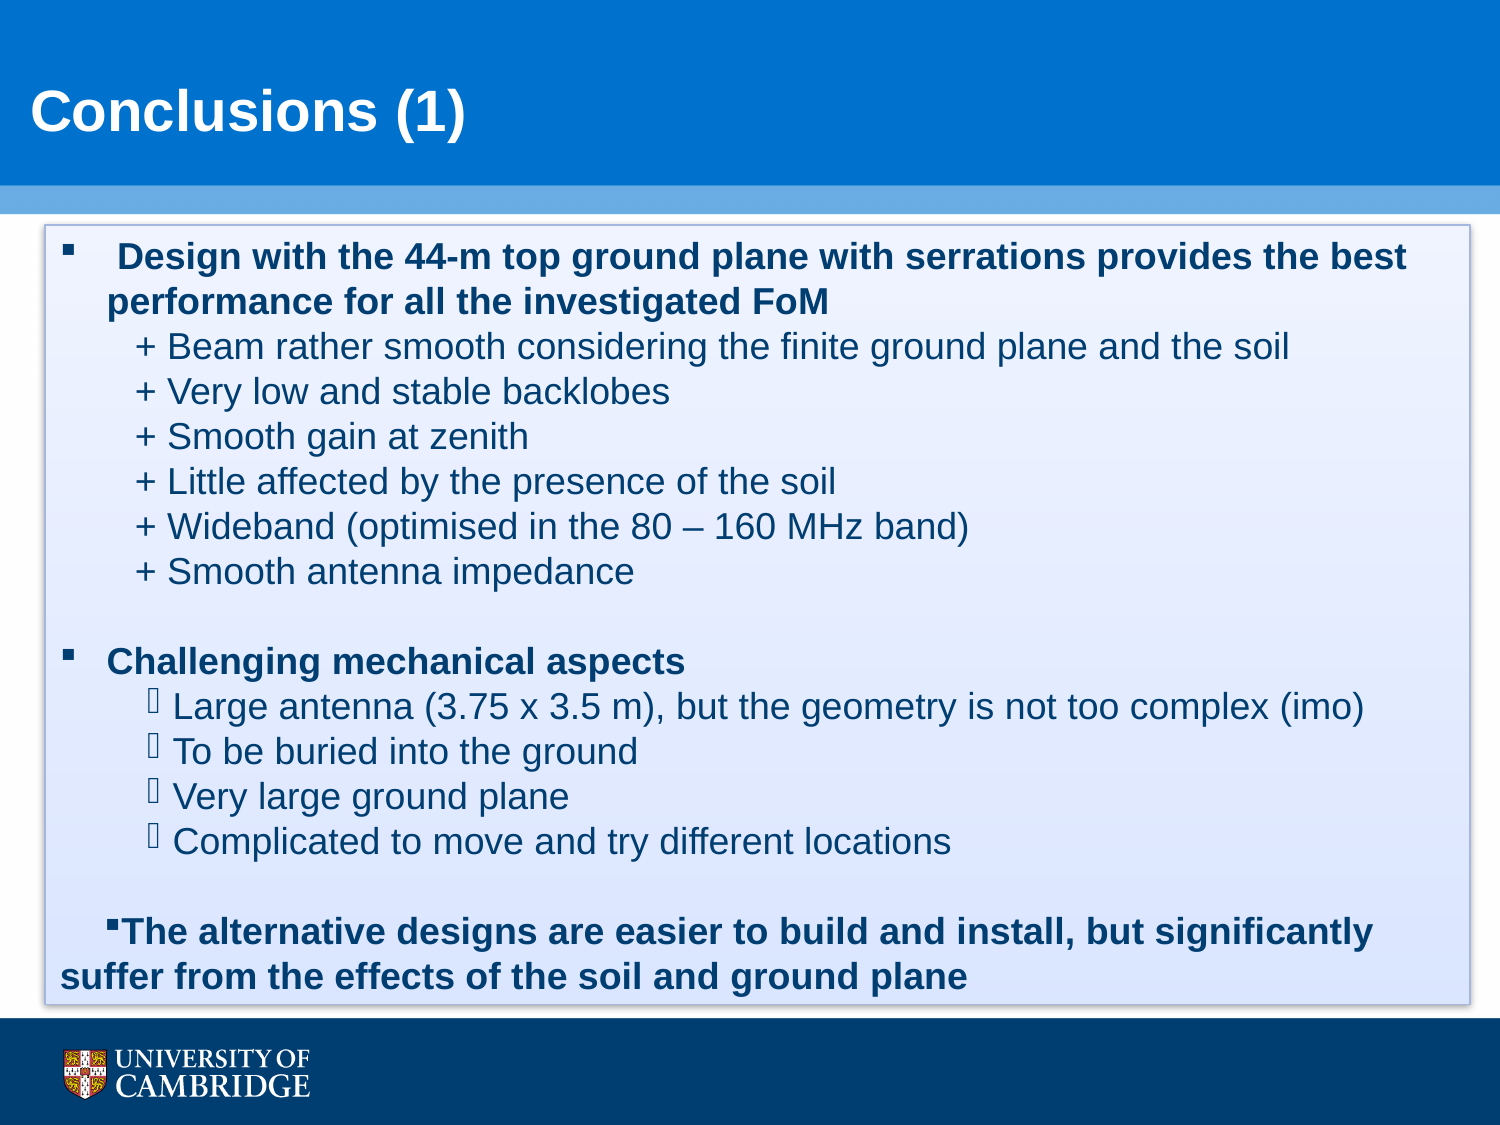

# Conclusions (1)
 Design with the 44-m top ground plane with serrations provides the best performance for all the investigated FoM
+ Beam rather smooth considering the finite ground plane and the soil
+ Very low and stable backlobes
+ Smooth gain at zenith
+ Little affected by the presence of the soil
+ Wideband (optimised in the 80 – 160 MHz band)
+ Smooth antenna impedance

Challenging mechanical aspects
 Large antenna (3.75 x 3.5 m), but the geometry is not too complex (imo)
 To be buried into the ground
 Very large ground plane
 Complicated to move and try different locations

The alternative designs are easier to build and install, but significantly suffer from the effects of the soil and ground plane